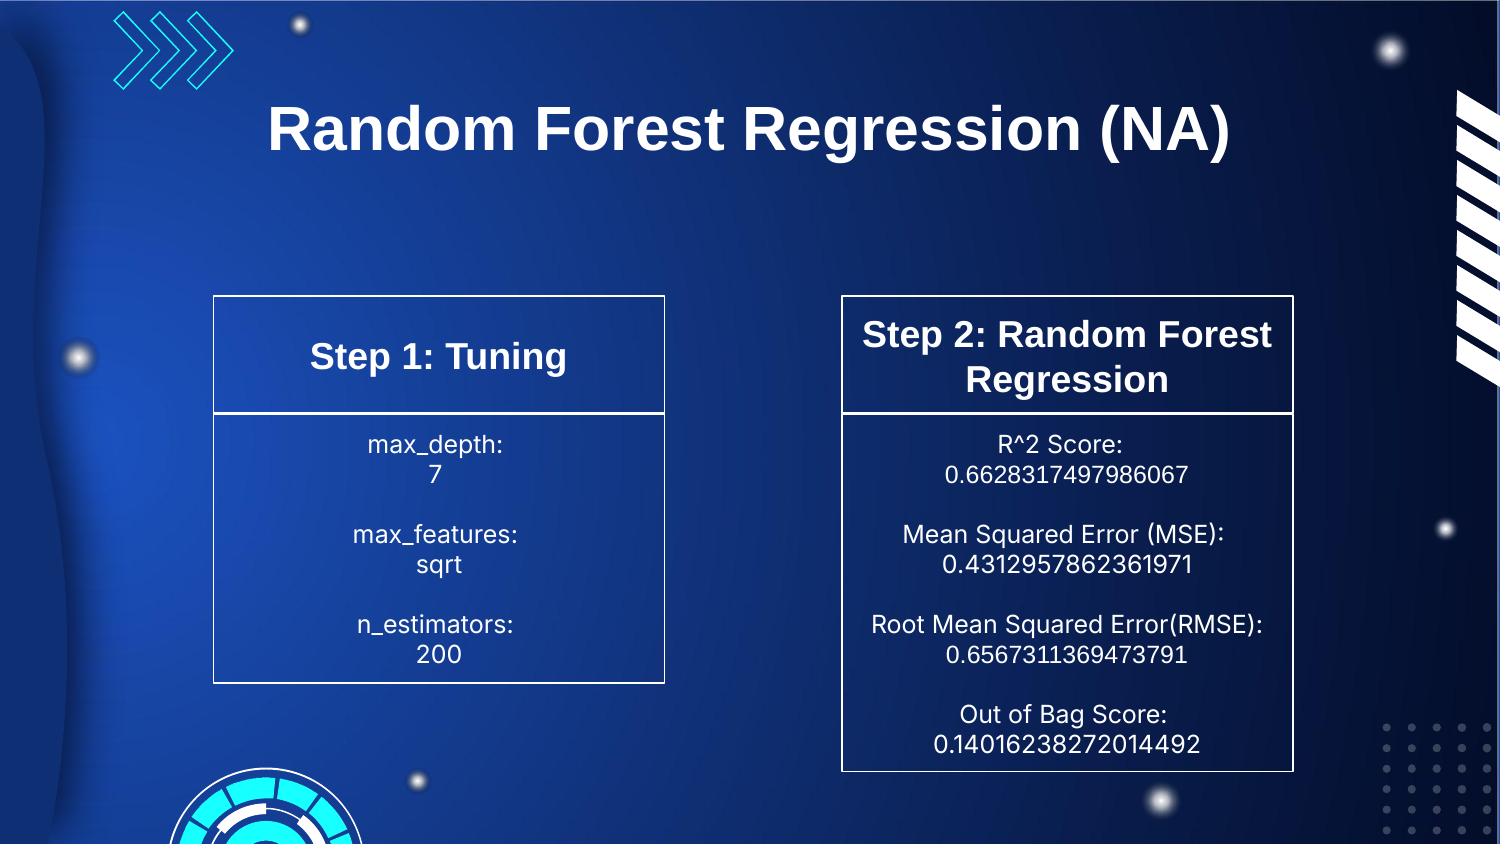

# Random Forest Regression (NA)

Step 1: Tuning
Step 2: Random Forest Regression
max_depth:
7

max_features:
sqrt

n_estimators:
200
R^2 Score:
0.6628317497986067

Mean Squared Error (MSE):  0.4312957862361971

Root Mean Squared Error(RMSE):
0.6567311369473791

Out of Bag Score:  0.14016238272014492